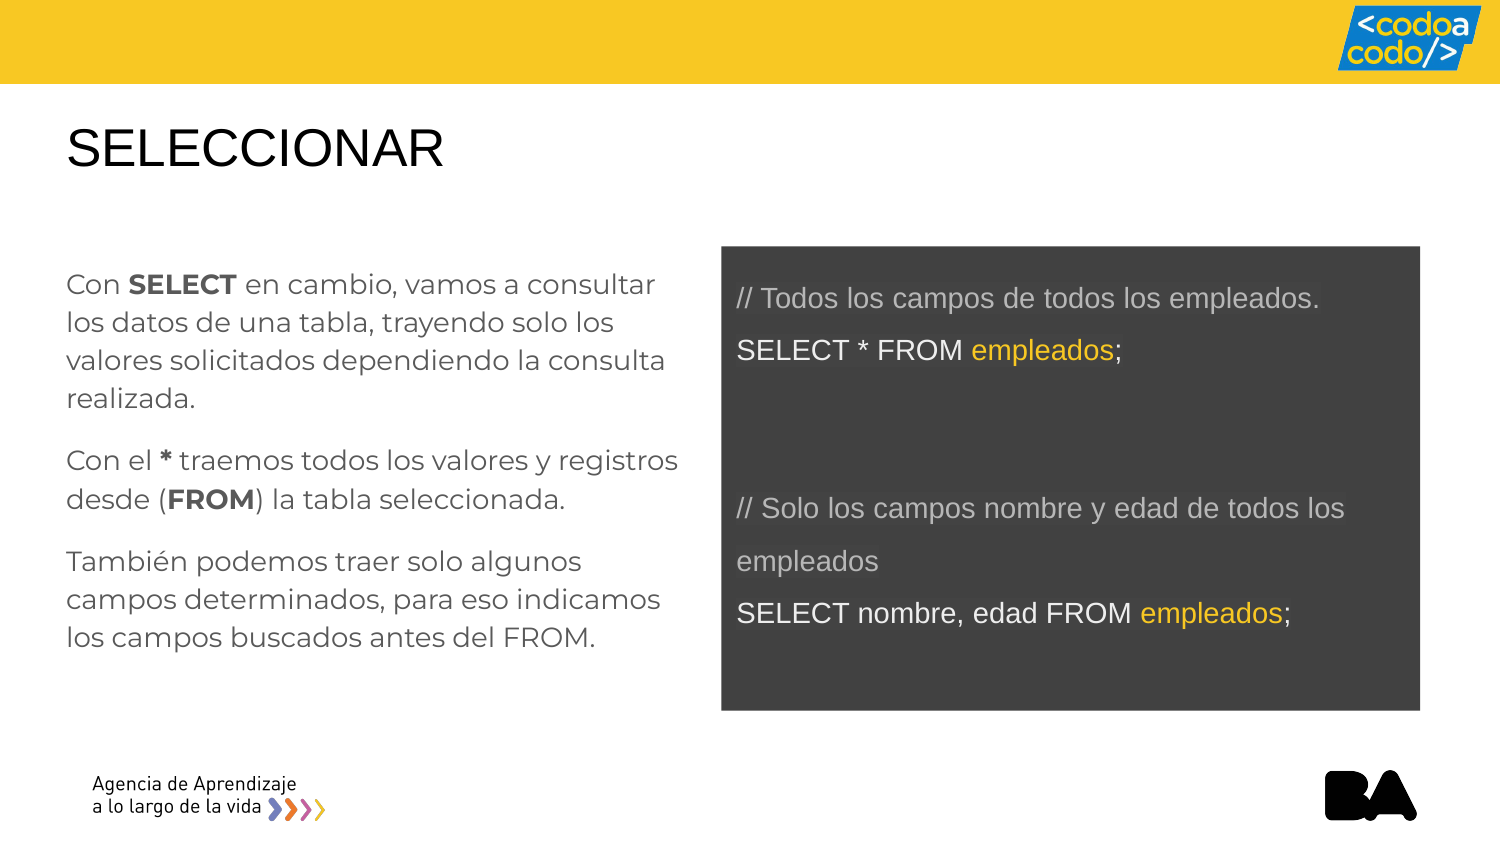

# SELECCIONAR
Con SELECT en cambio, vamos a consultar los datos de una tabla, trayendo solo los valores solicitados dependiendo la consulta realizada.
Con el * traemos todos los valores y registros desde (FROM) la tabla seleccionada.
También podemos traer solo algunos campos determinados, para eso indicamos los campos buscados antes del FROM.
// Todos los campos de todos los empleados.
SELECT * FROM empleados;

// Solo los campos nombre y edad de todos los empleados
SELECT nombre, edad FROM empleados;